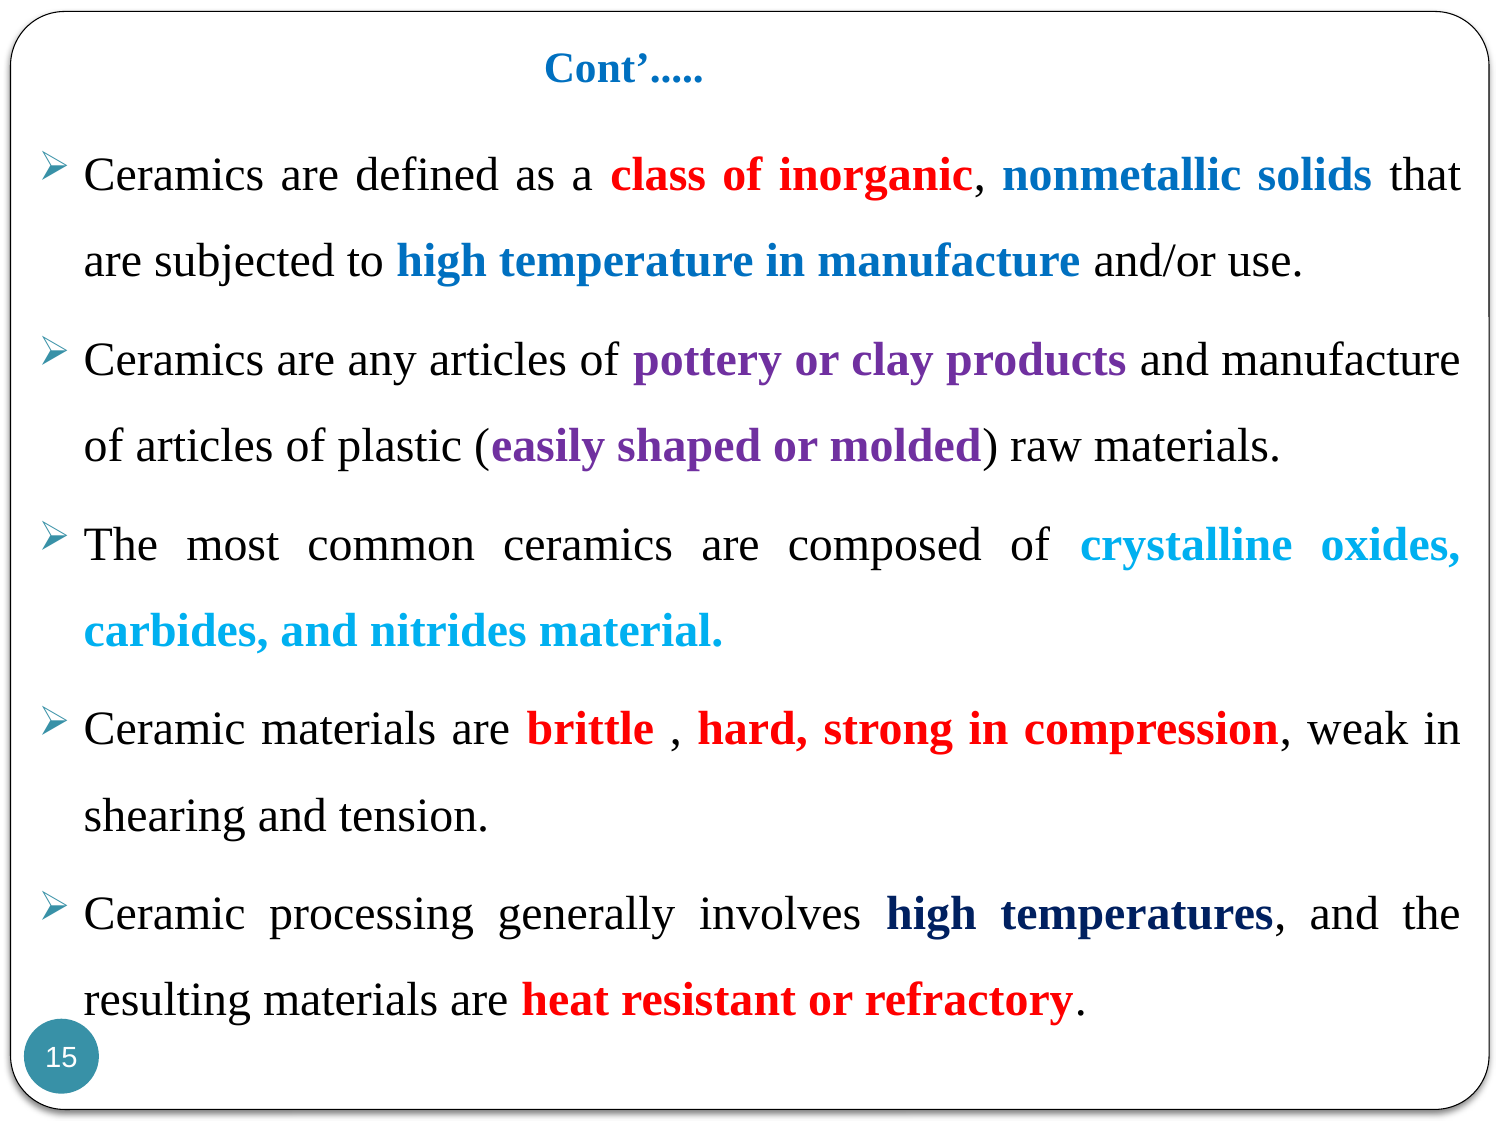

# Cont’.....
Ceramics are defined as a class of inorganic, nonmetallic solids that are subjected to high temperature in manufacture and/or use.
Ceramics are any articles of pottery or clay products and manufacture of articles of plastic (easily shaped or molded) raw materials.
The most common ceramics are composed of crystalline oxides, carbides, and nitrides material.
Ceramic materials are brittle , hard, strong in compression, weak in shearing and tension.
Ceramic processing generally involves high temperatures, and the resulting materials are heat resistant or refractory.

15